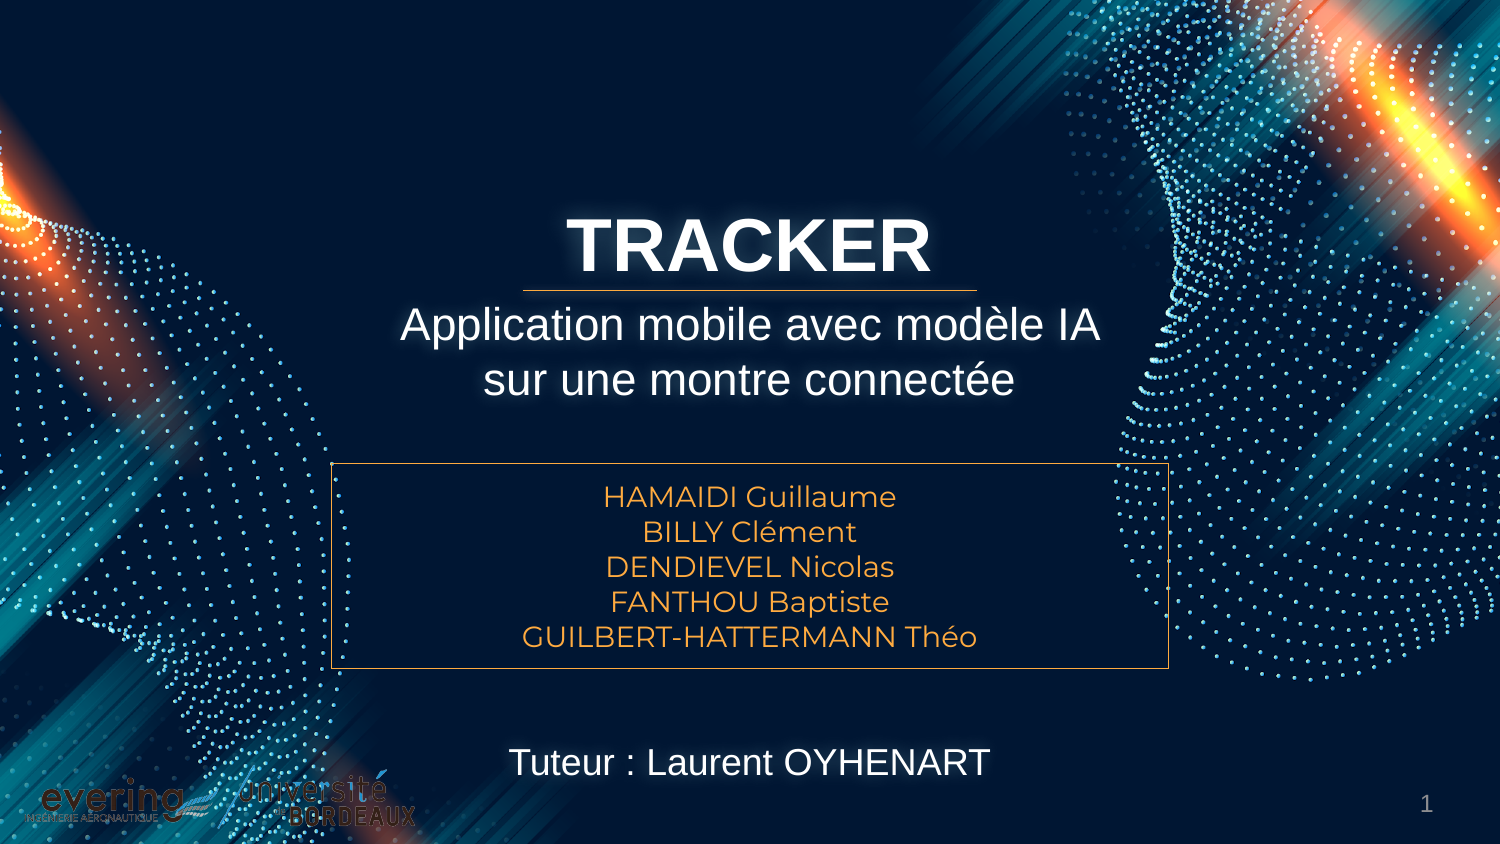

# TRACKER
Application mobile avec modèle IA sur une montre connectée
HAMAIDI Guillaume
BILLY Clément
DENDIEVEL Nicolas
FANTHOU Baptiste
GUILBERT-HATTERMANN Théo
Tuteur : Laurent OYHENART
1